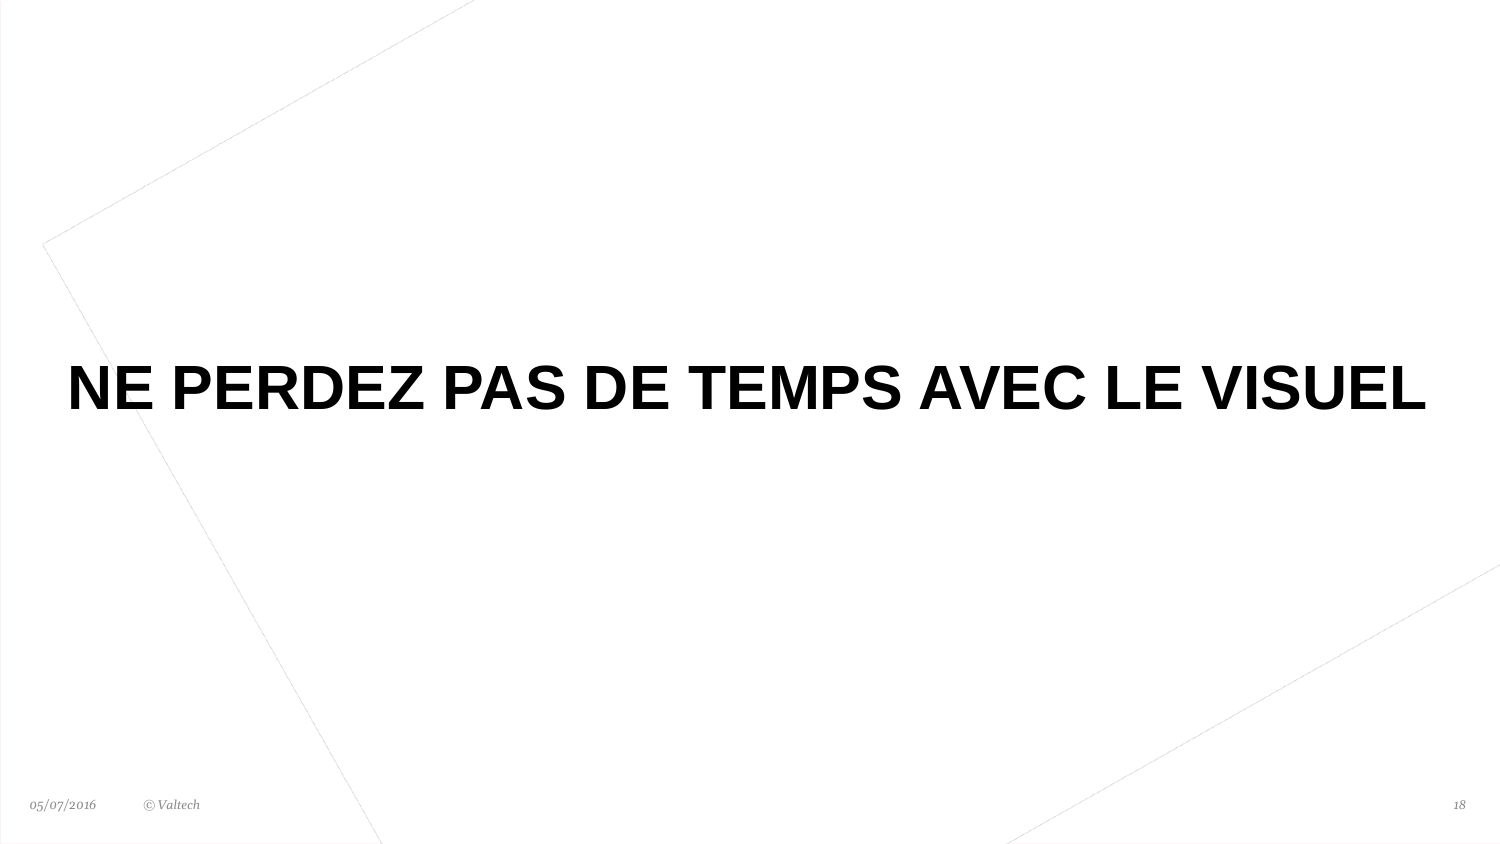

NE PERDEZ PAS DE TEMPS AVEC LE VISUEL
05/07/2016	© Valtech
18